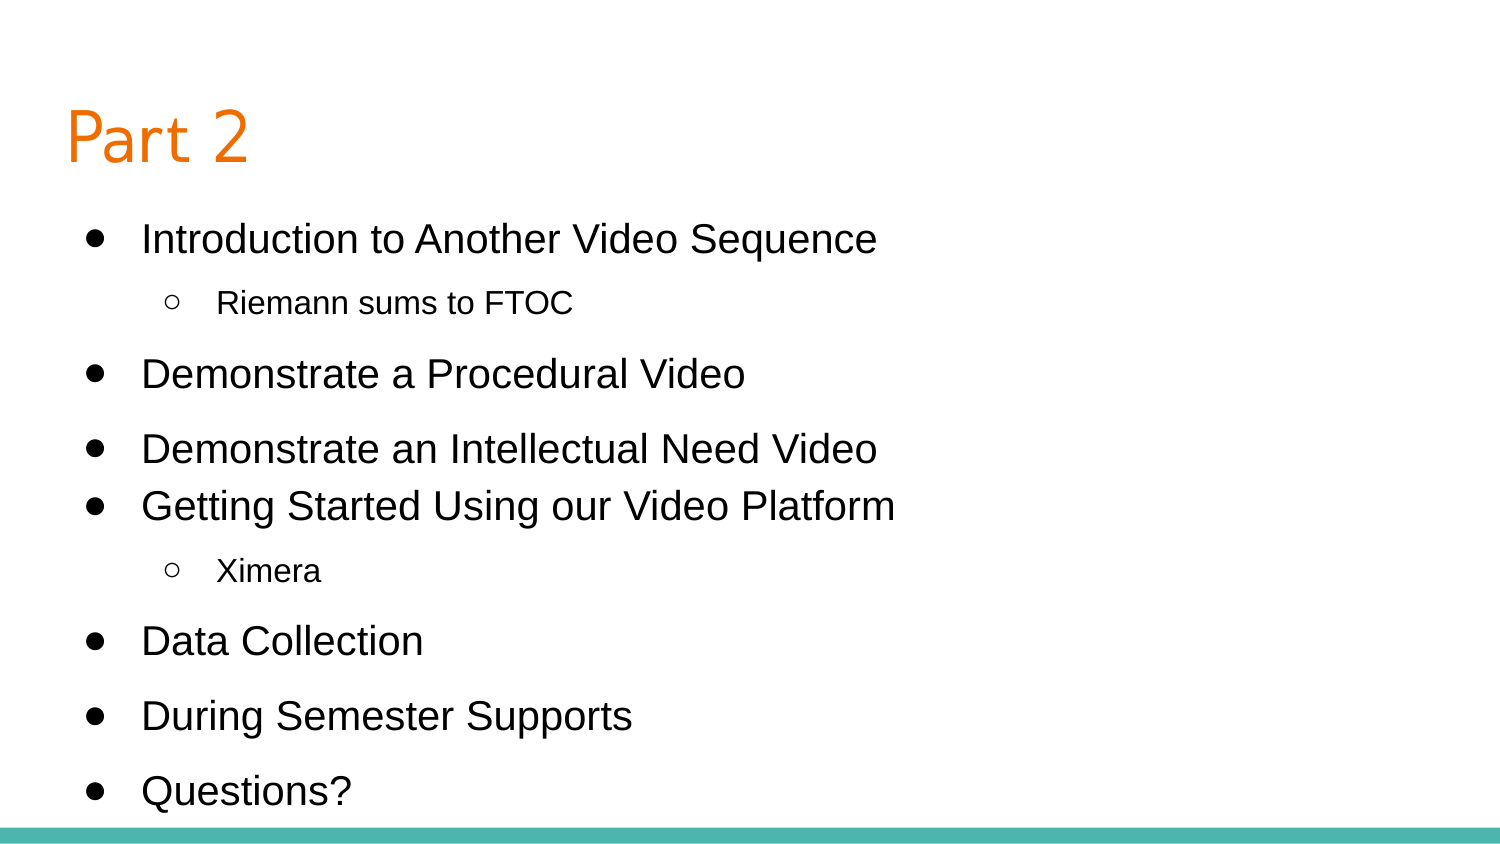

# Part 2
Introduction to Another Video Sequence
Riemann sums to FTOC
Demonstrate a Procedural Video
Demonstrate an Intellectual Need Video
Getting Started Using our Video Platform
Ximera
Data Collection
During Semester Supports
Questions?